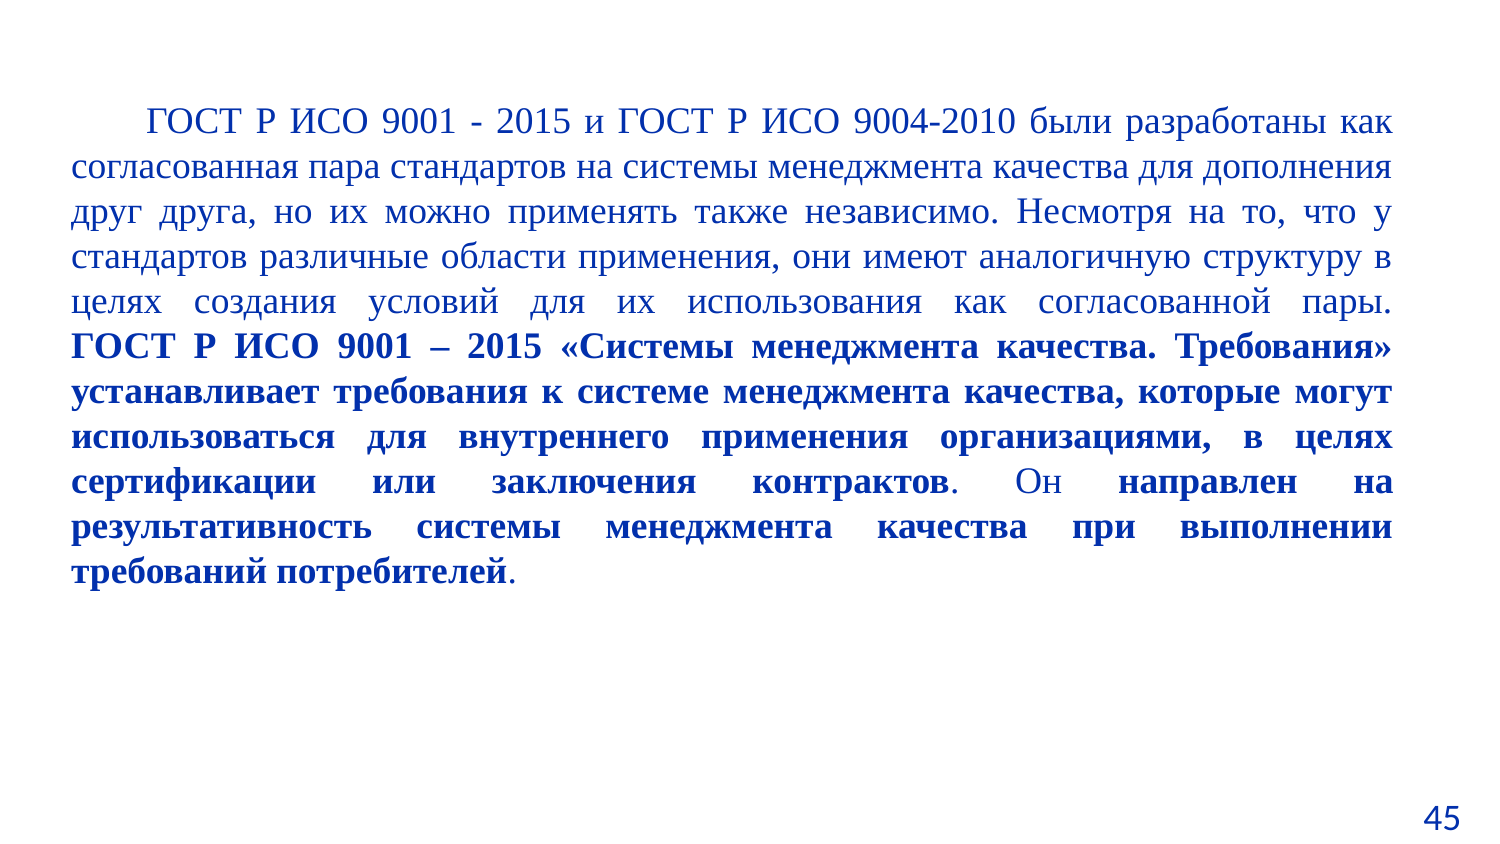

ГОСТ Р ИСО 9001 - 2015 и ГОСТ Р ИСО 9004-2010 были разработаны как согласованная пара стандартов на системы менеджмента качества для дополнения друг друга, но их можно применять также независимо. Несмотря на то, что у стандартов различные области применения, они имеют аналогичную структуру в целях создания условий для их использования как согласованной пары.
ГОСТ Р ИСО 9001 – 2015 «Системы менеджмента качества. Требования» устанавливает требования к системе менеджмента качества, которые могут использоваться для внутреннего применения организациями, в целях сертификации или заключения контрактов. Он направлен на результативность системы менеджмента качества при выполнении требований потребителей.

45